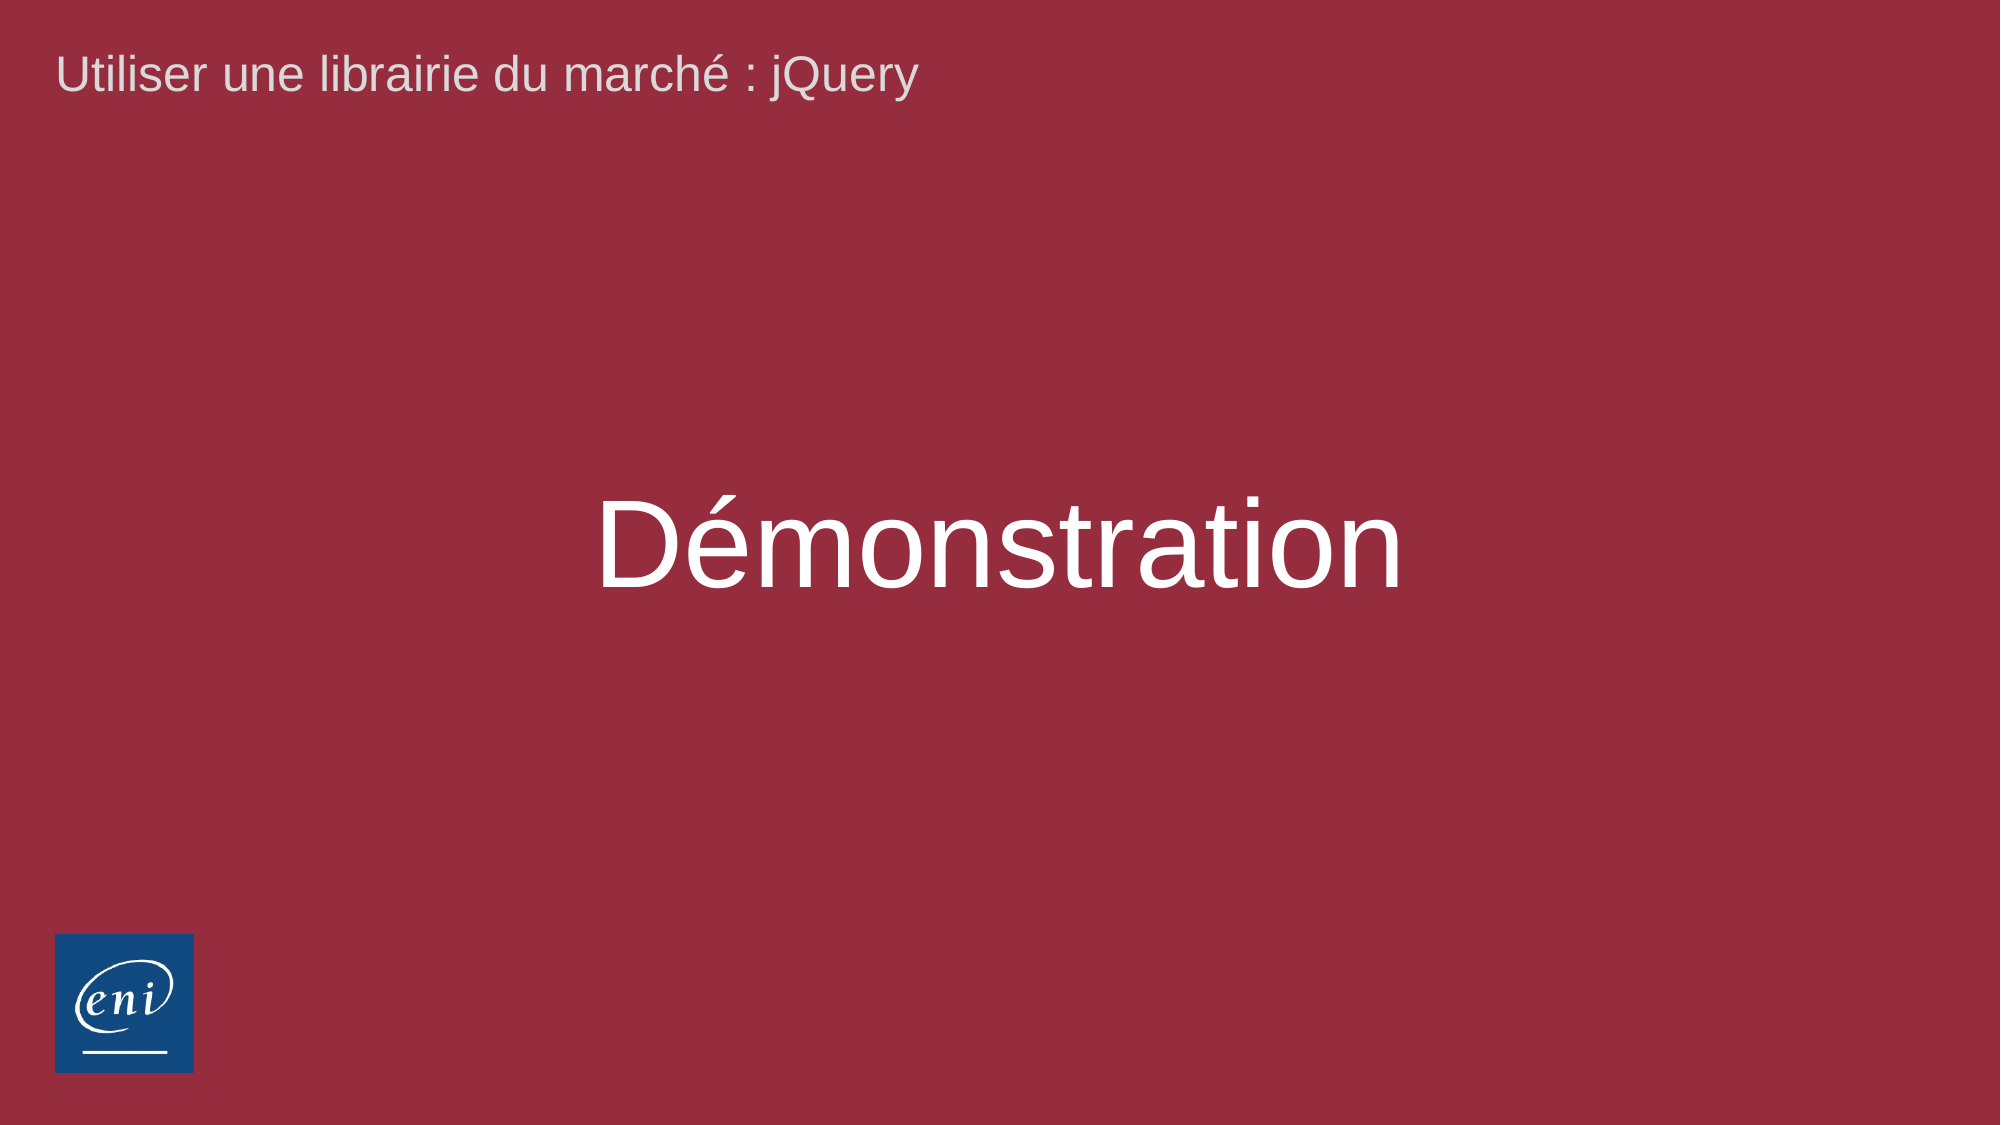

Utiliser une librairie du marché : jQuery